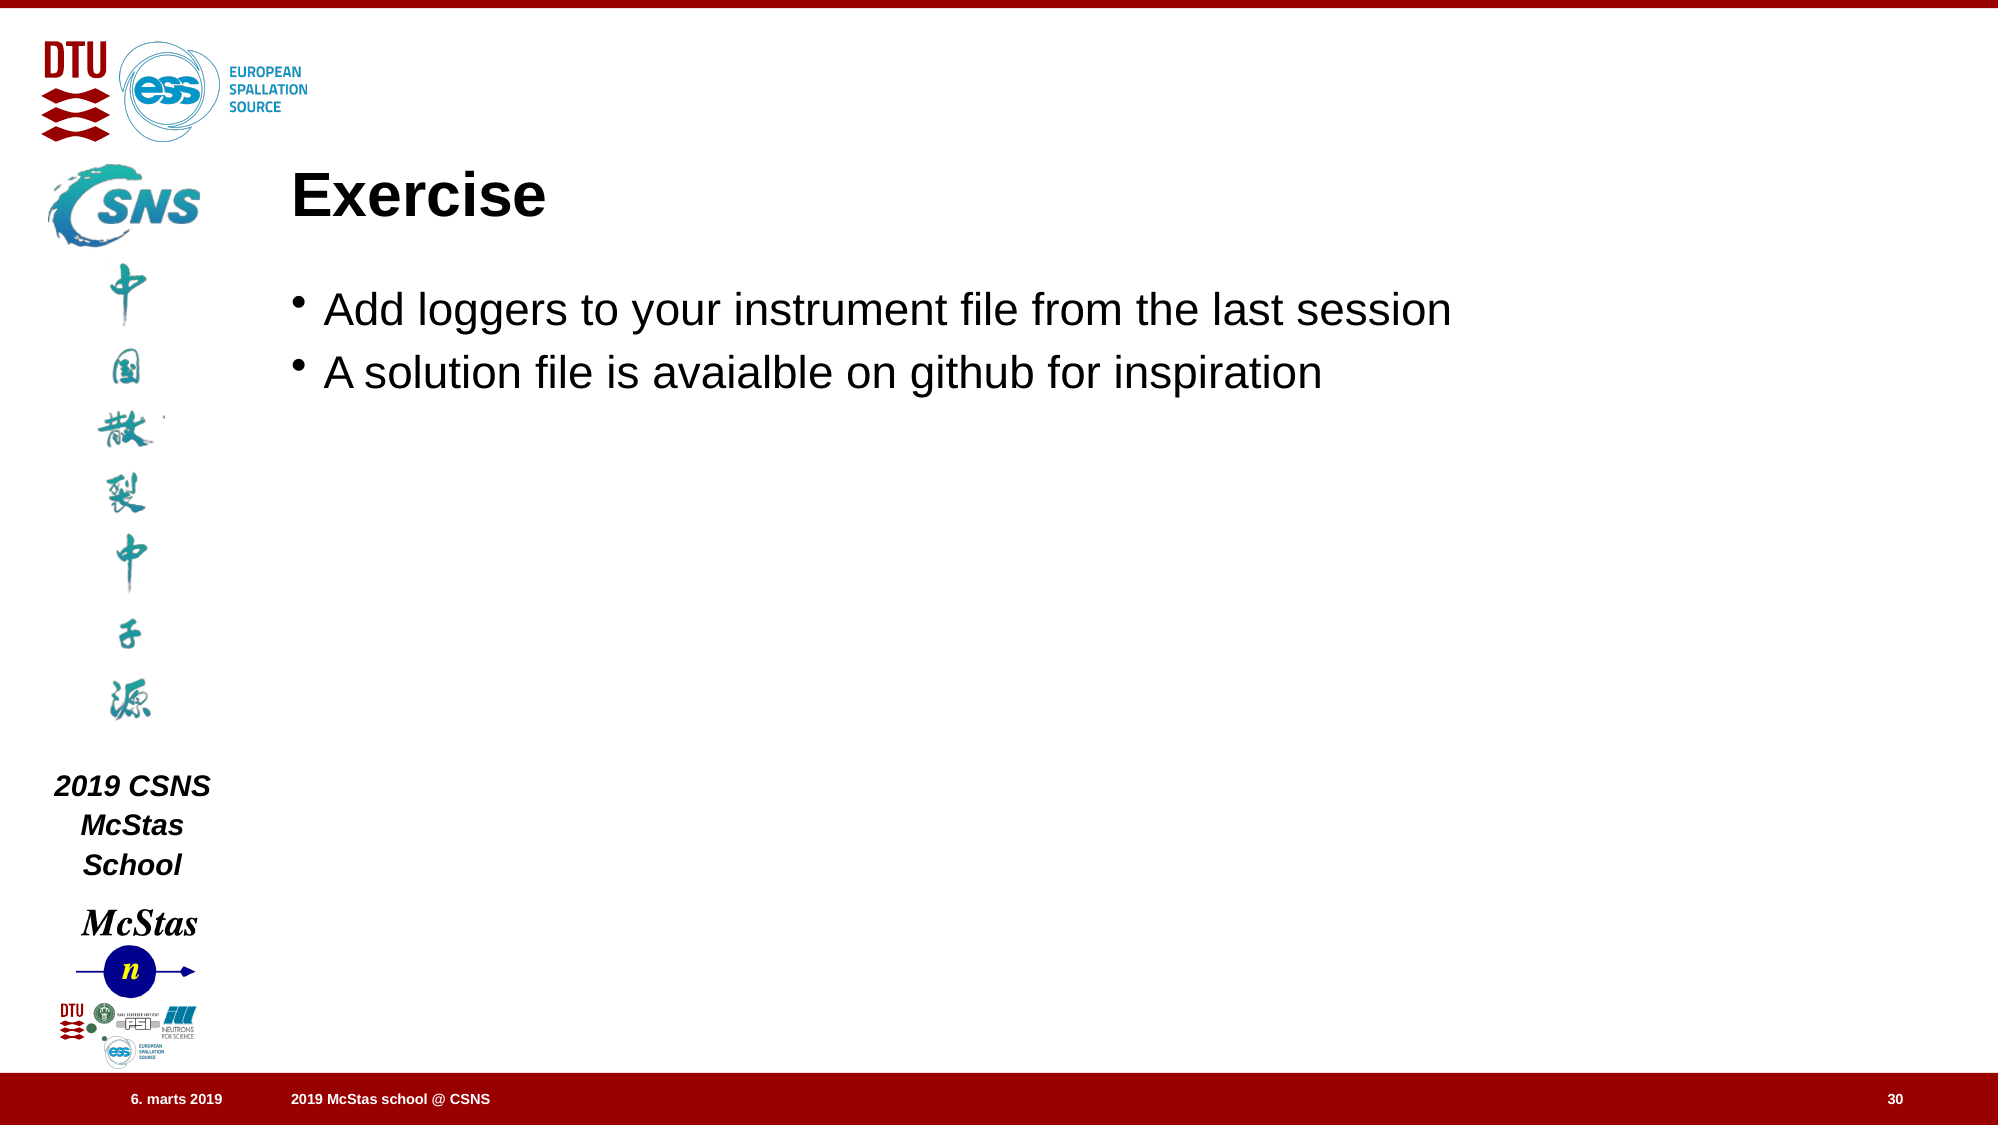

# Exercise
Add loggers to your instrument file from the last session
A solution file is avaialble on github for inspiration
30